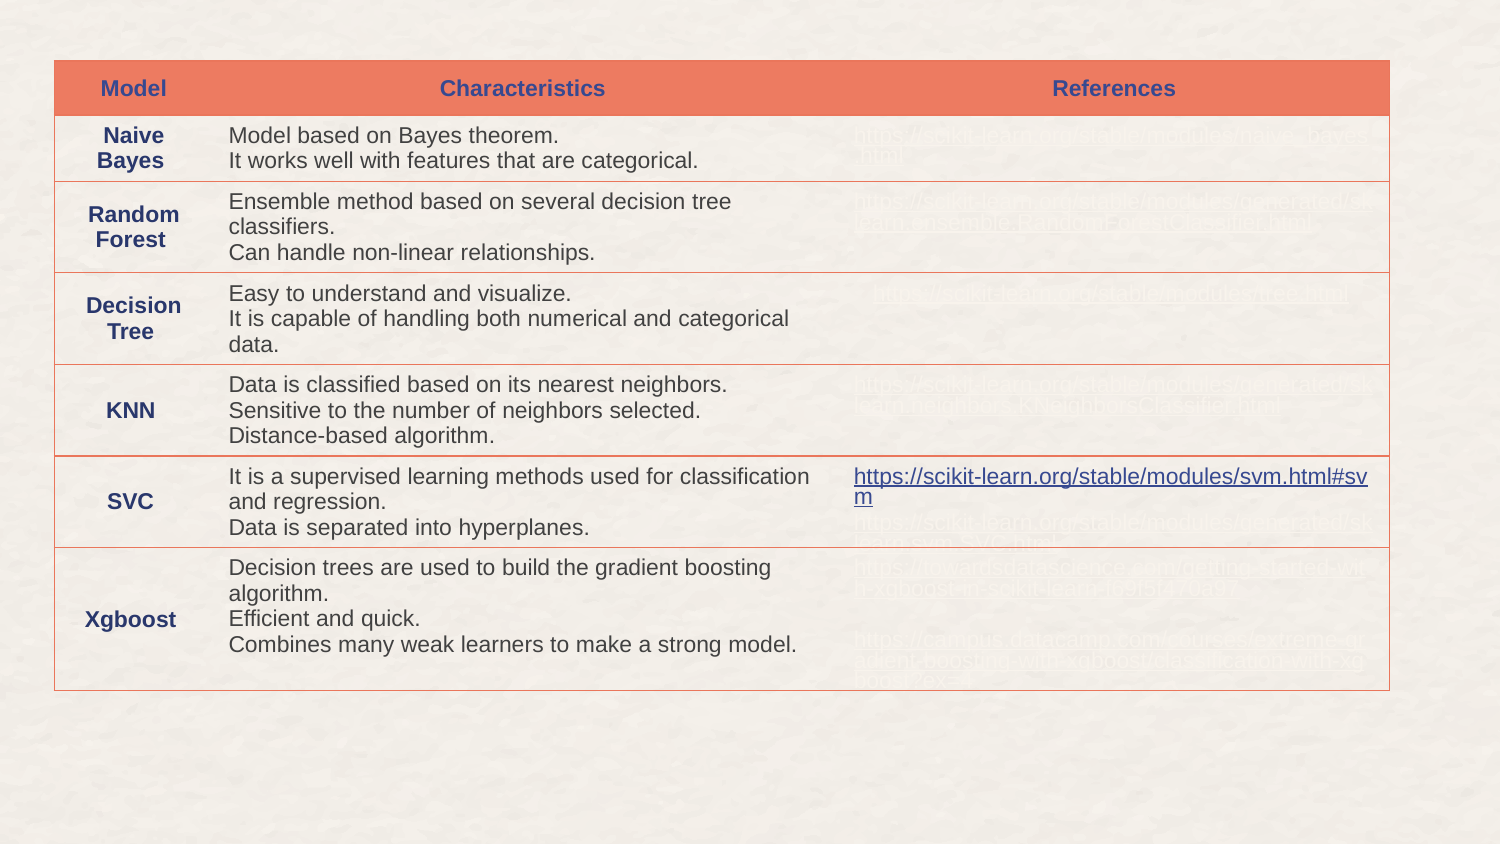

| Model | Characteristics | References |
| --- | --- | --- |
| Naive Bayes | Model based on Bayes theorem. It works well with features that are categorical. | https://scikit-learn.org/stable/modules/naive\_bayes.html |
| Random Forest | Ensemble method based on several decision tree classifiers. Can handle non-linear relationships. | https://scikit-learn.org/stable/modules/generated/sklearn.ensemble.RandomForestClassifier.html |
| Decision Tree | Easy to understand and visualize. It is capable of handling both numerical and categorical data. | https://scikit-learn.org/stable/modules/tree.html |
| KNN | Data is classified based on its nearest neighbors. Sensitive to the number of neighbors selected. Distance-based algorithm. | https://scikit-learn.org/stable/modules/generated/sklearn.neighbors.KNeighborsClassifier.html |
| SVC | It is a supervised learning methods used for classification and regression. Data is separated into hyperplanes. | https://scikit-learn.org/stable/modules/svm.html#svm https://scikit-learn.org/stable/modules/generated/sklearn.svm.SVC.html |
| Xgboost | Decision trees are used to build the gradient boosting algorithm. Efficient and quick.  Combines many weak learners to make a strong model. | https://towardsdatascience.com/getting-started-with-xgboost-in-scikit-learn-f69f5f470a97 https://campus.datacamp.com/courses/extreme-gradient-boosting-with-xgboost/classification-with-xgboost?ex=4 |